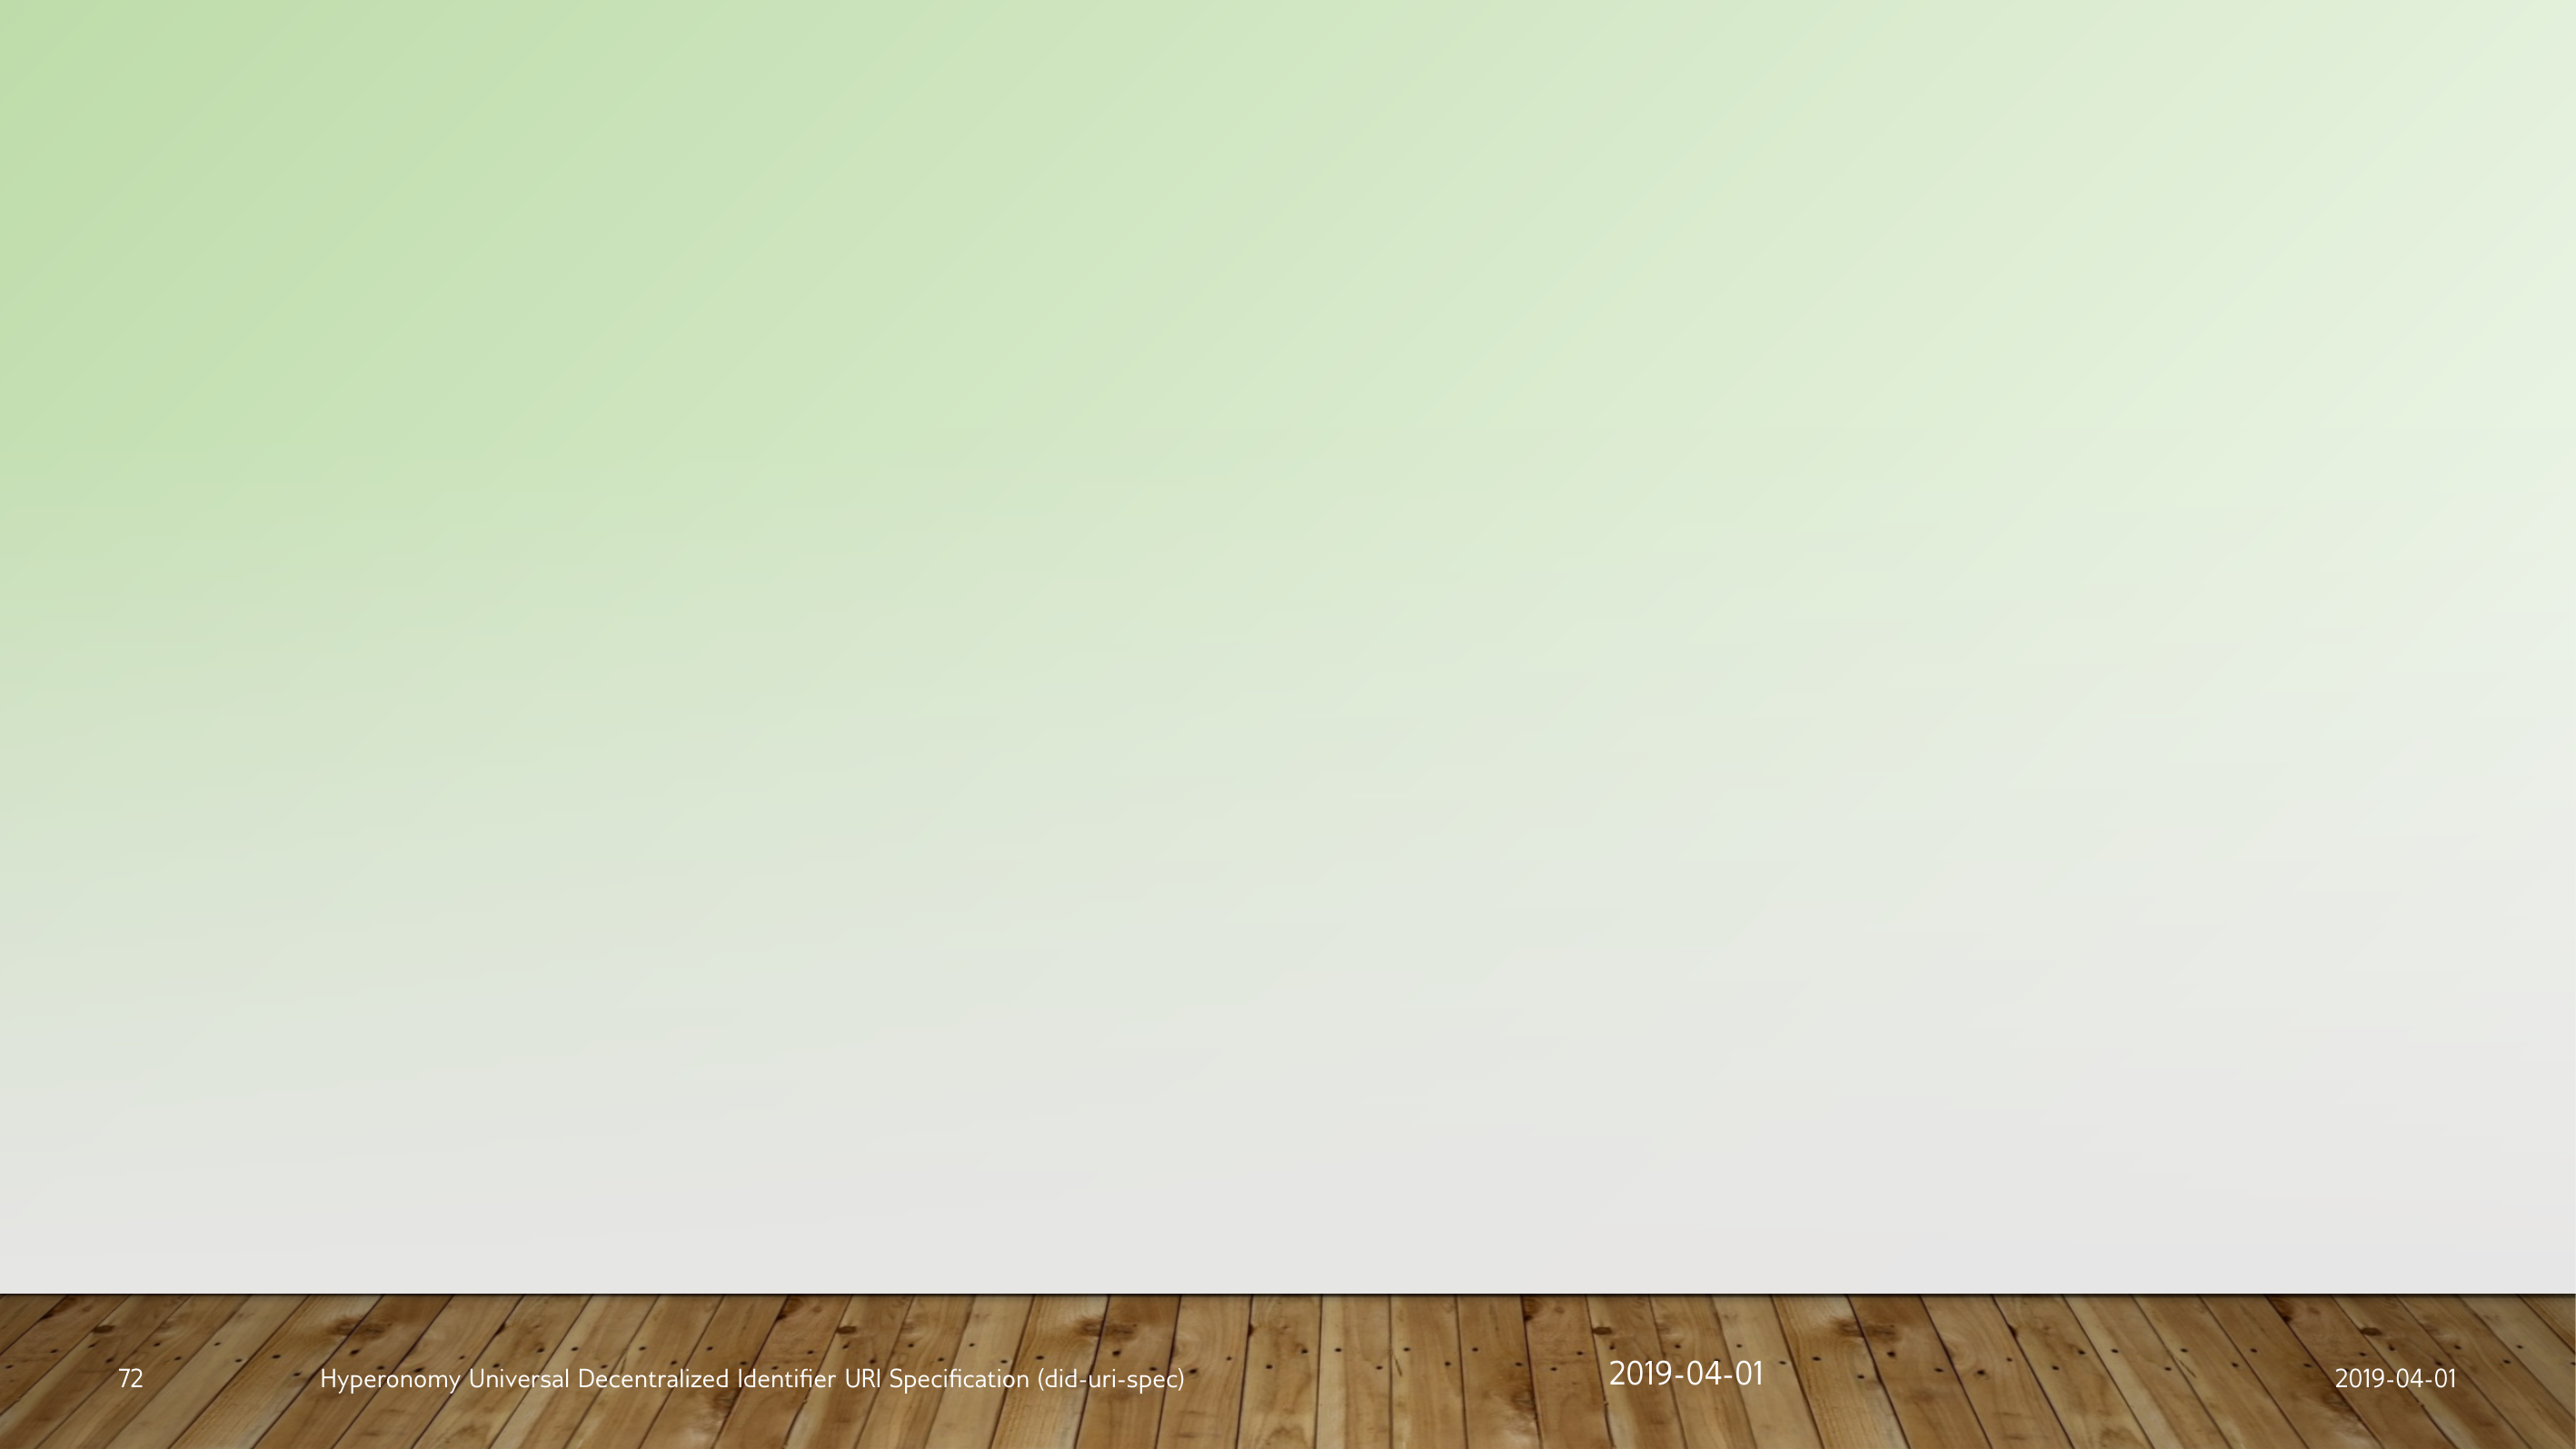

2019-04-01
72
2019-04-01
Hyperonomy Universal Decentralized Identifier URI Specification (did-uri-spec)